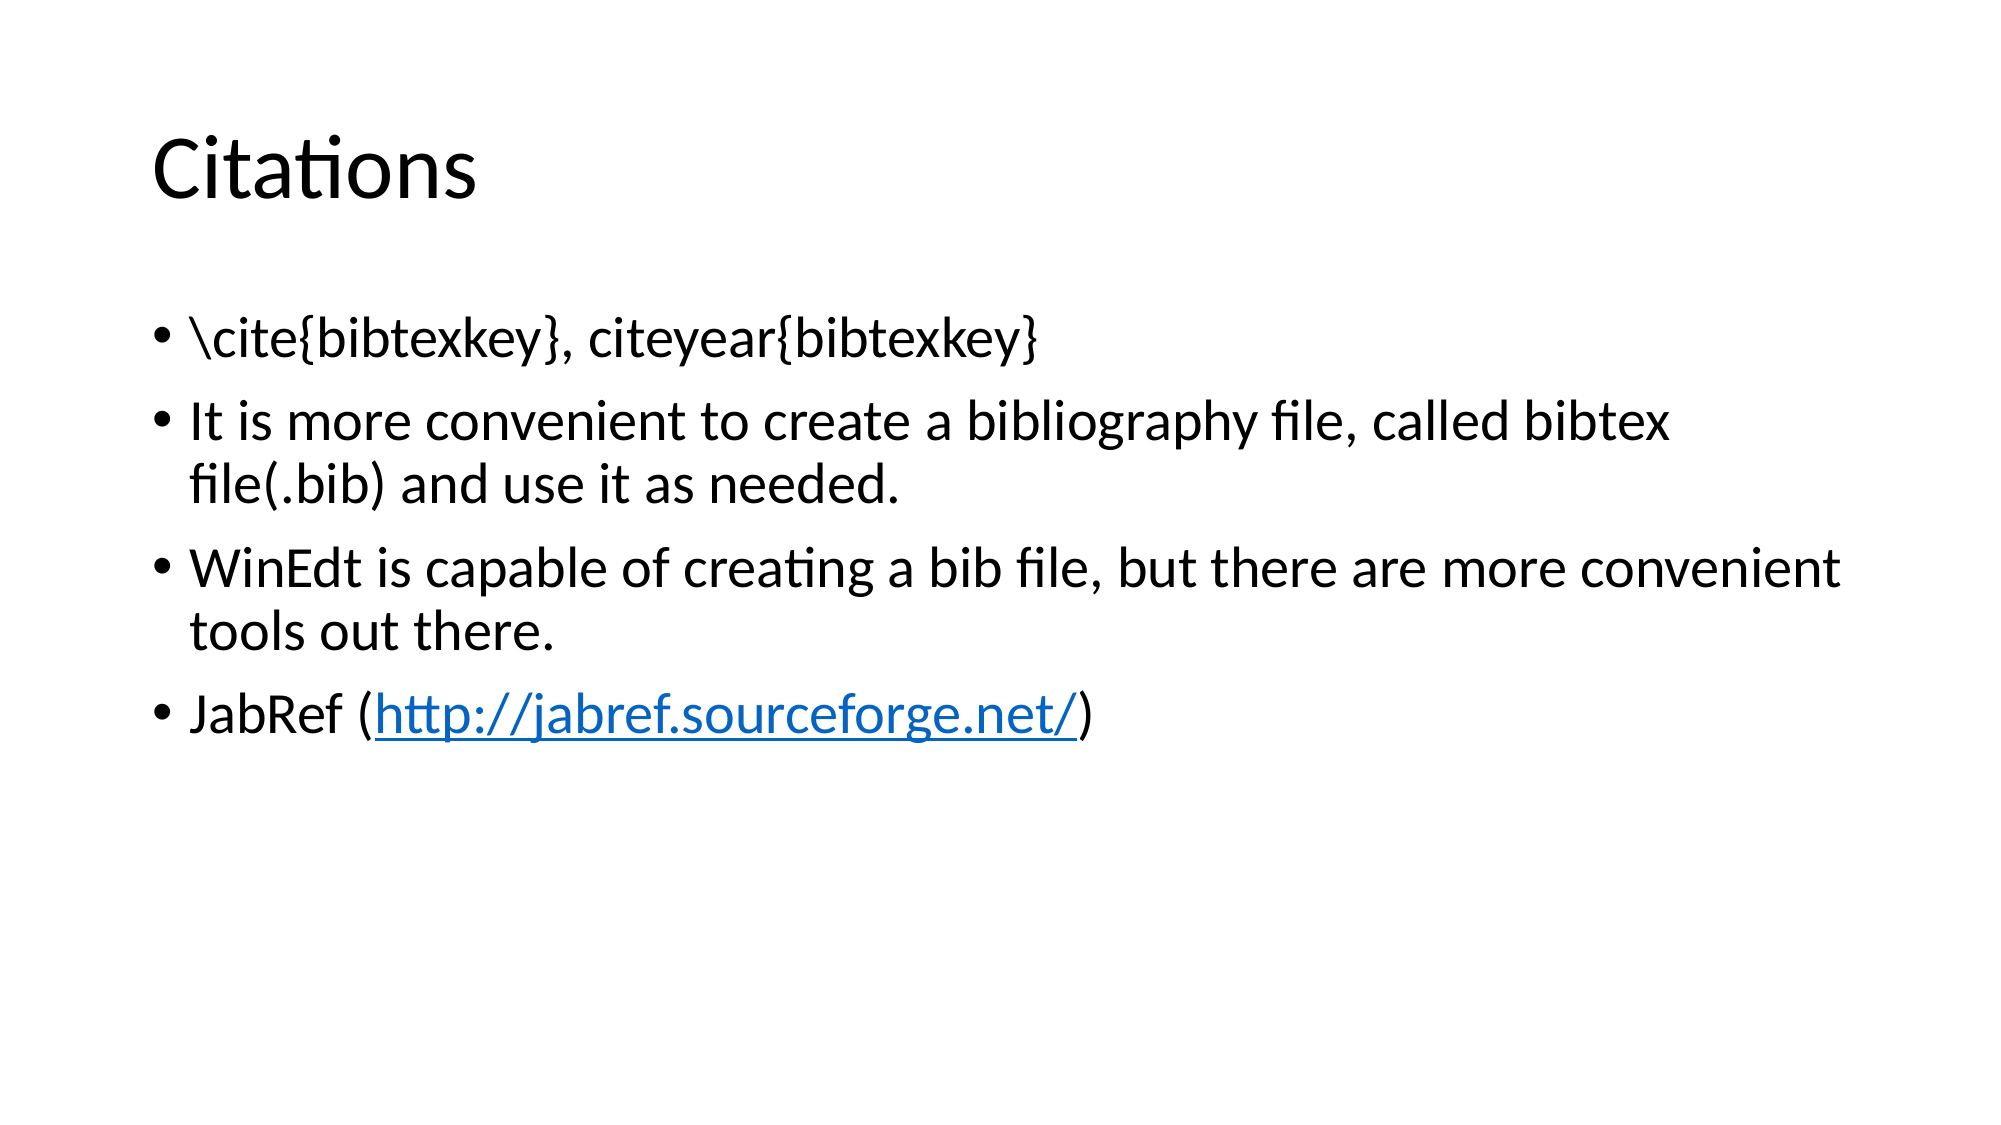

# Citations
\cite{bibtexkey}, citeyear{bibtexkey}
It is more convenient to create a bibliography file, called bibtex file(.bib) and use it as needed.
WinEdt is capable of creating a bib file, but there are more convenient tools out there.
JabRef (http://jabref.sourceforge.net/)